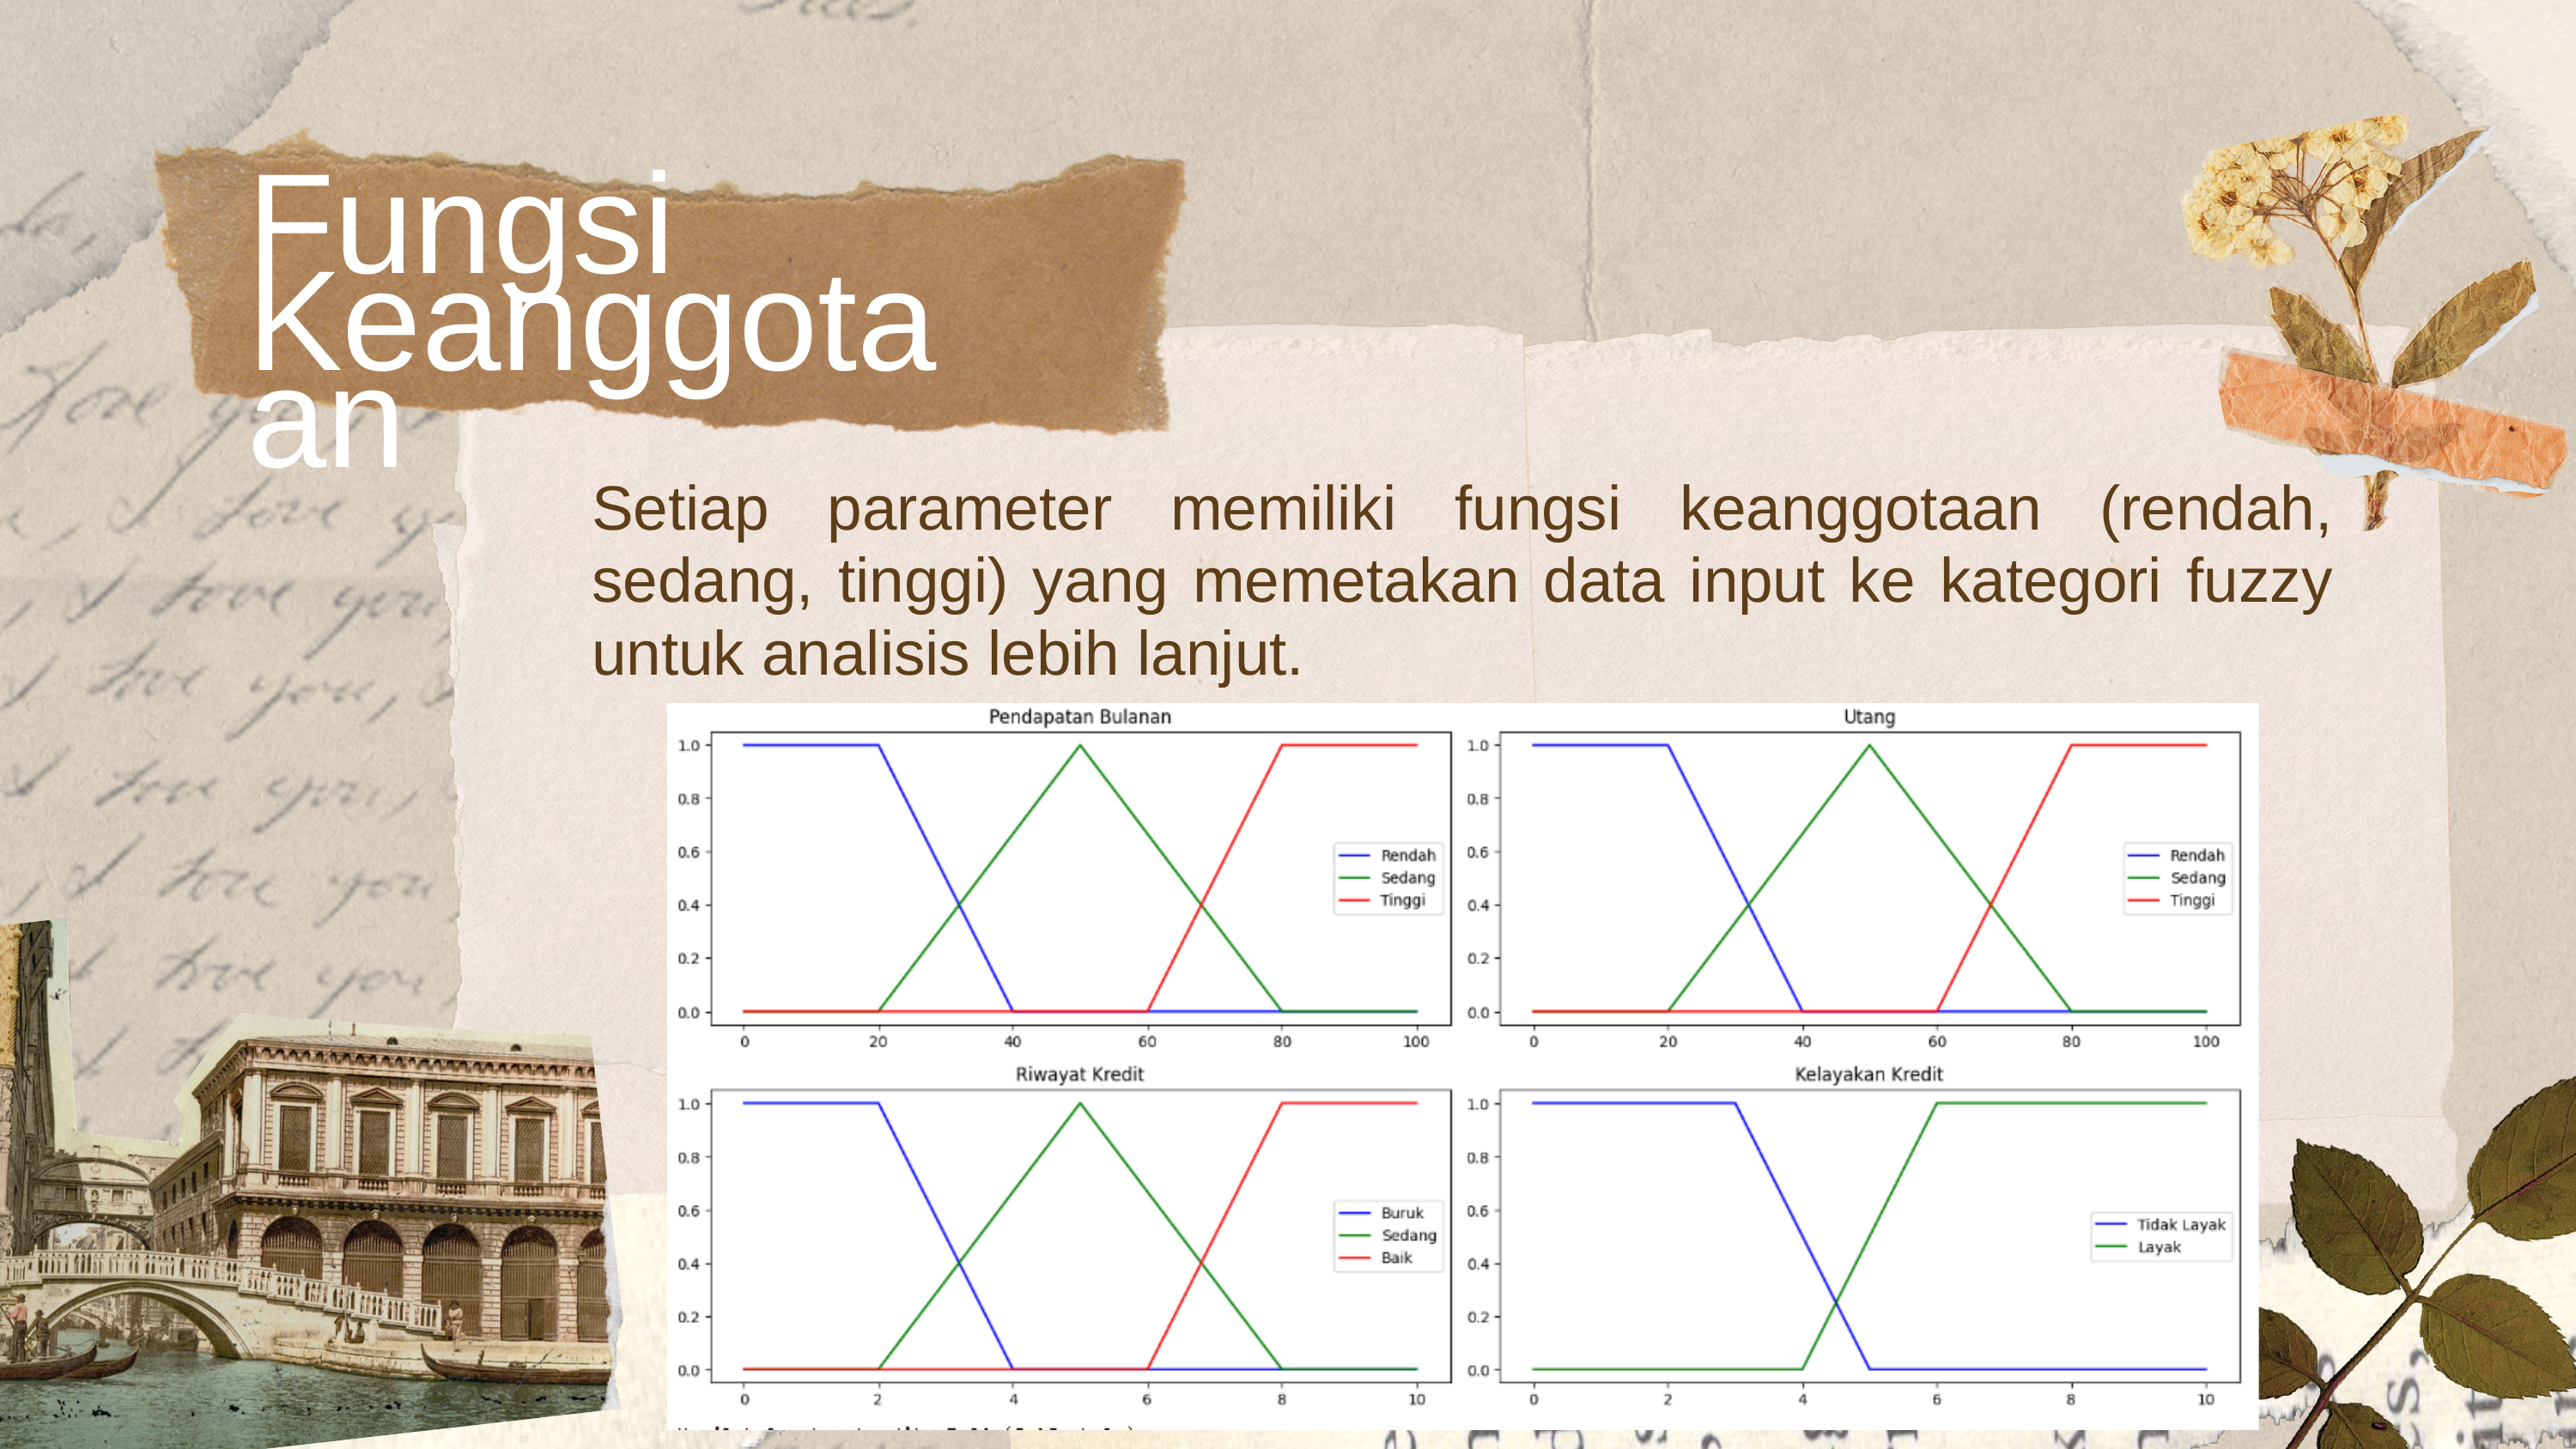

Fungsi Keanggotaan

Setiap parameter memiliki fungsi keanggotaan (rendah, sedang, tinggi) yang memetakan data input ke kategori fuzzy untuk analisis lebih lanjut.